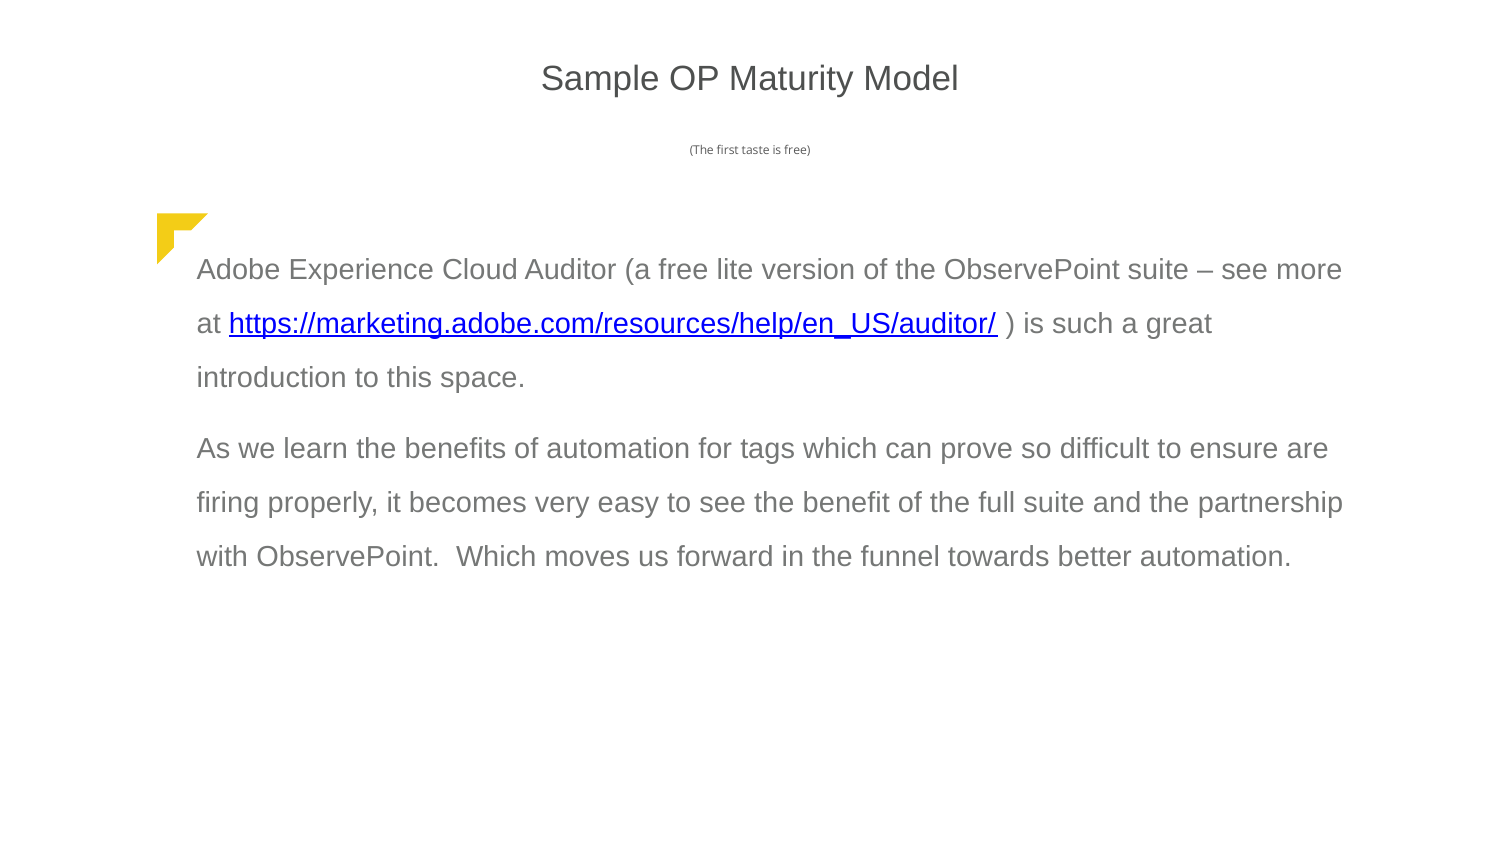

Sample OP Maturity Model
(The first taste is free)
Adobe Experience Cloud Auditor (a free lite version of the ObservePoint suite – see more at https://marketing.adobe.com/resources/help/en_US/auditor/ ) is such a great introduction to this space.
As we learn the benefits of automation for tags which can prove so difficult to ensure are firing properly, it becomes very easy to see the benefit of the full suite and the partnership with ObservePoint.  Which moves us forward in the funnel towards better automation.